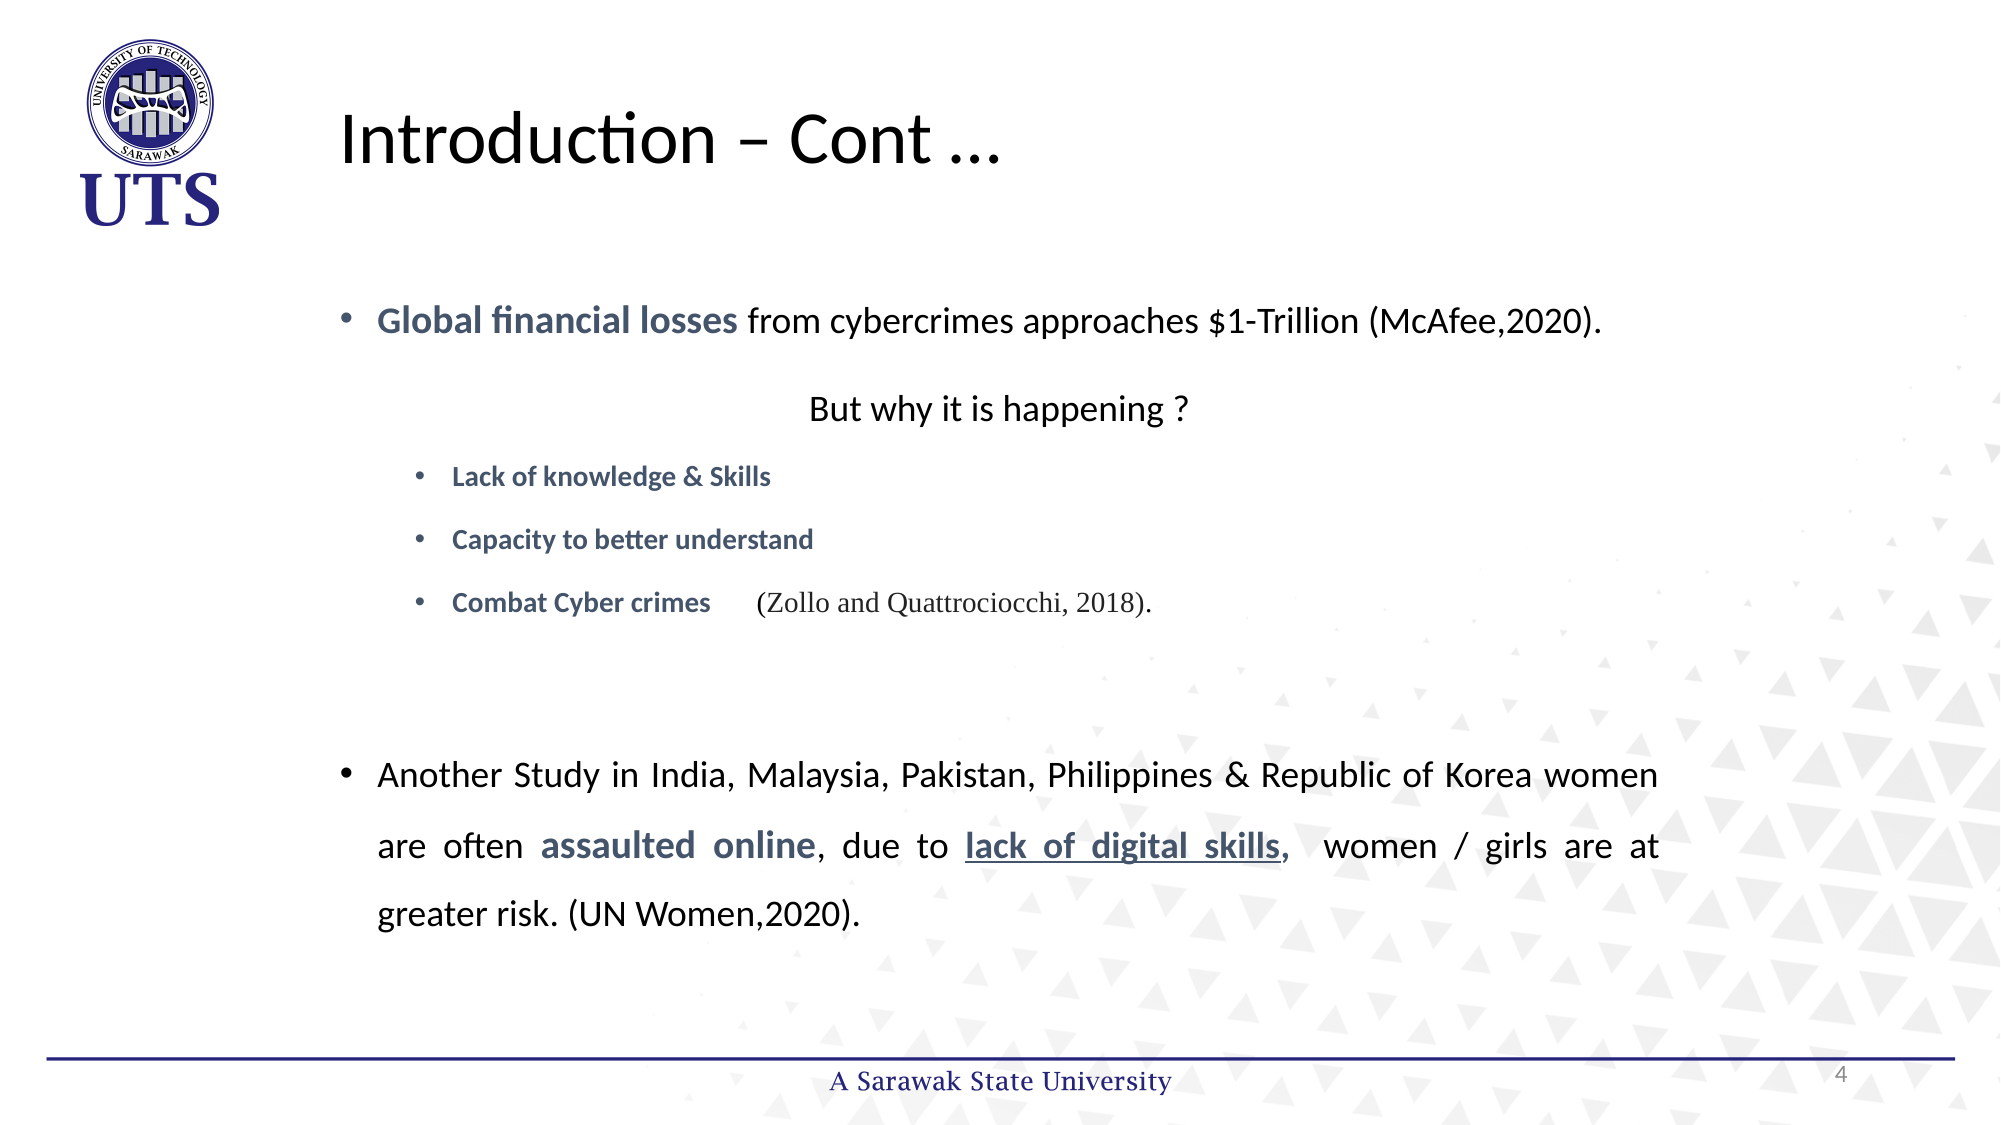

# Introduction – Cont …
Global financial losses from cybercrimes approaches $1-Trillion (McAfee,2020).
But why it is happening ?
Lack of knowledge & Skills
Capacity to better understand
Combat Cyber crimes       (Zollo and Quattrociocchi, 2018).

Another Study in India, Malaysia, Pakistan, Philippines & Republic of Korea women are often assaulted online, due to lack of digital skills,  women / girls are at greater risk. (UN Women,2020).
4